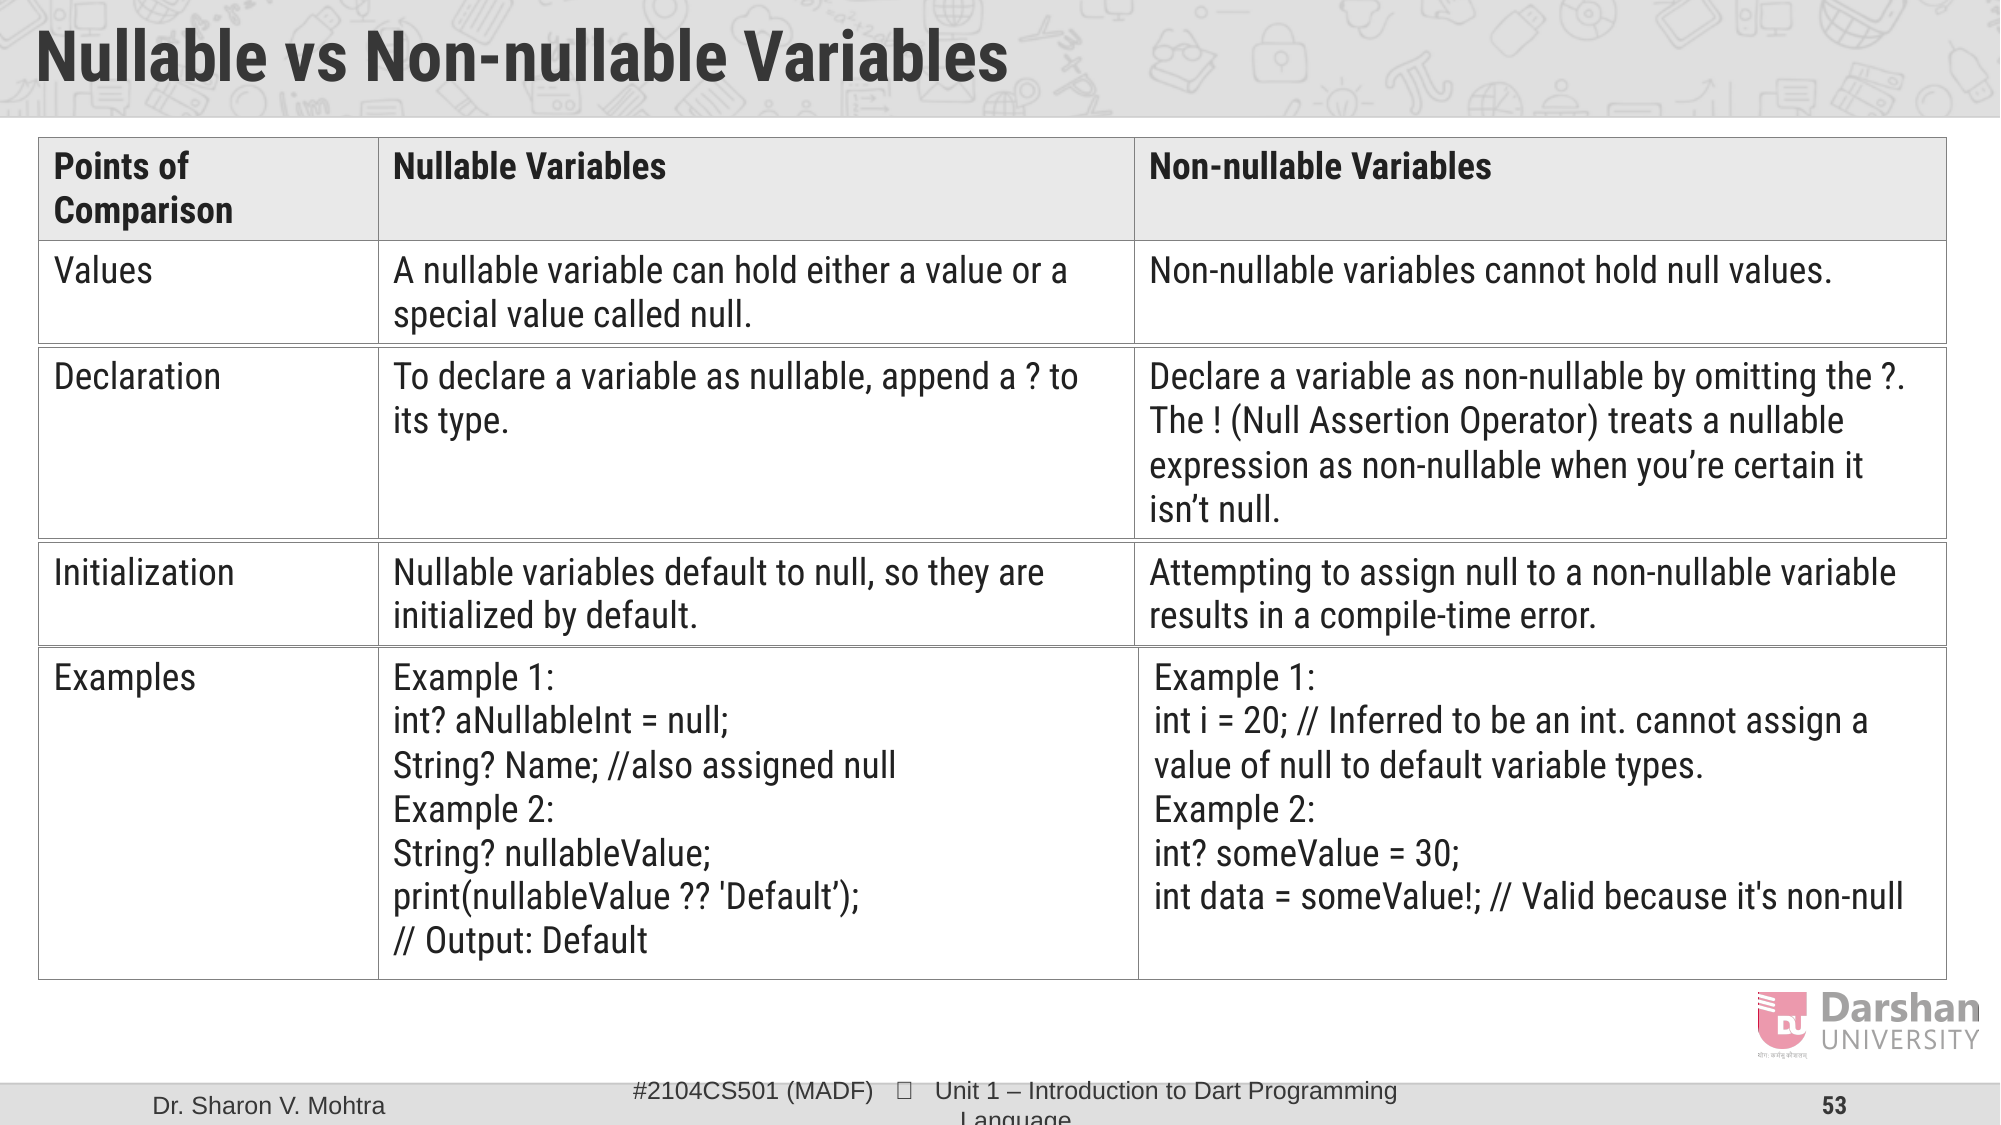

# Nullable vs Non-nullable Variables
| Points of Comparison | Nullable Variables | Non-nullable Variables |
| --- | --- | --- |
| Values | A nullable variable can hold either a value or a special value called null. | Non-nullable variables cannot hold null values. |
| Declaration | To declare a variable as nullable, append a ? to its type. | Declare a variable as non-nullable by omitting the ?. The ! (Null Assertion Operator) treats a nullable expression as non-nullable when you’re certain it isn’t null. |
| --- | --- | --- |
| Initialization | Nullable variables default to null, so they are initialized by default. | Attempting to assign null to a non-nullable variable results in a compile-time error. |
| --- | --- | --- |
| Examples | Example 1: int? aNullableInt = null; String? Name; //also assigned null Example 2: String? nullableValue; print(nullableValue ?? 'Default’); // Output: Default | Example 1: int i = 20; // Inferred to be an int. cannot assign a value of null to default variable types. Example 2: int? someValue = 30; int data = someValue!; // Valid because it's non-null |
| --- | --- | --- |